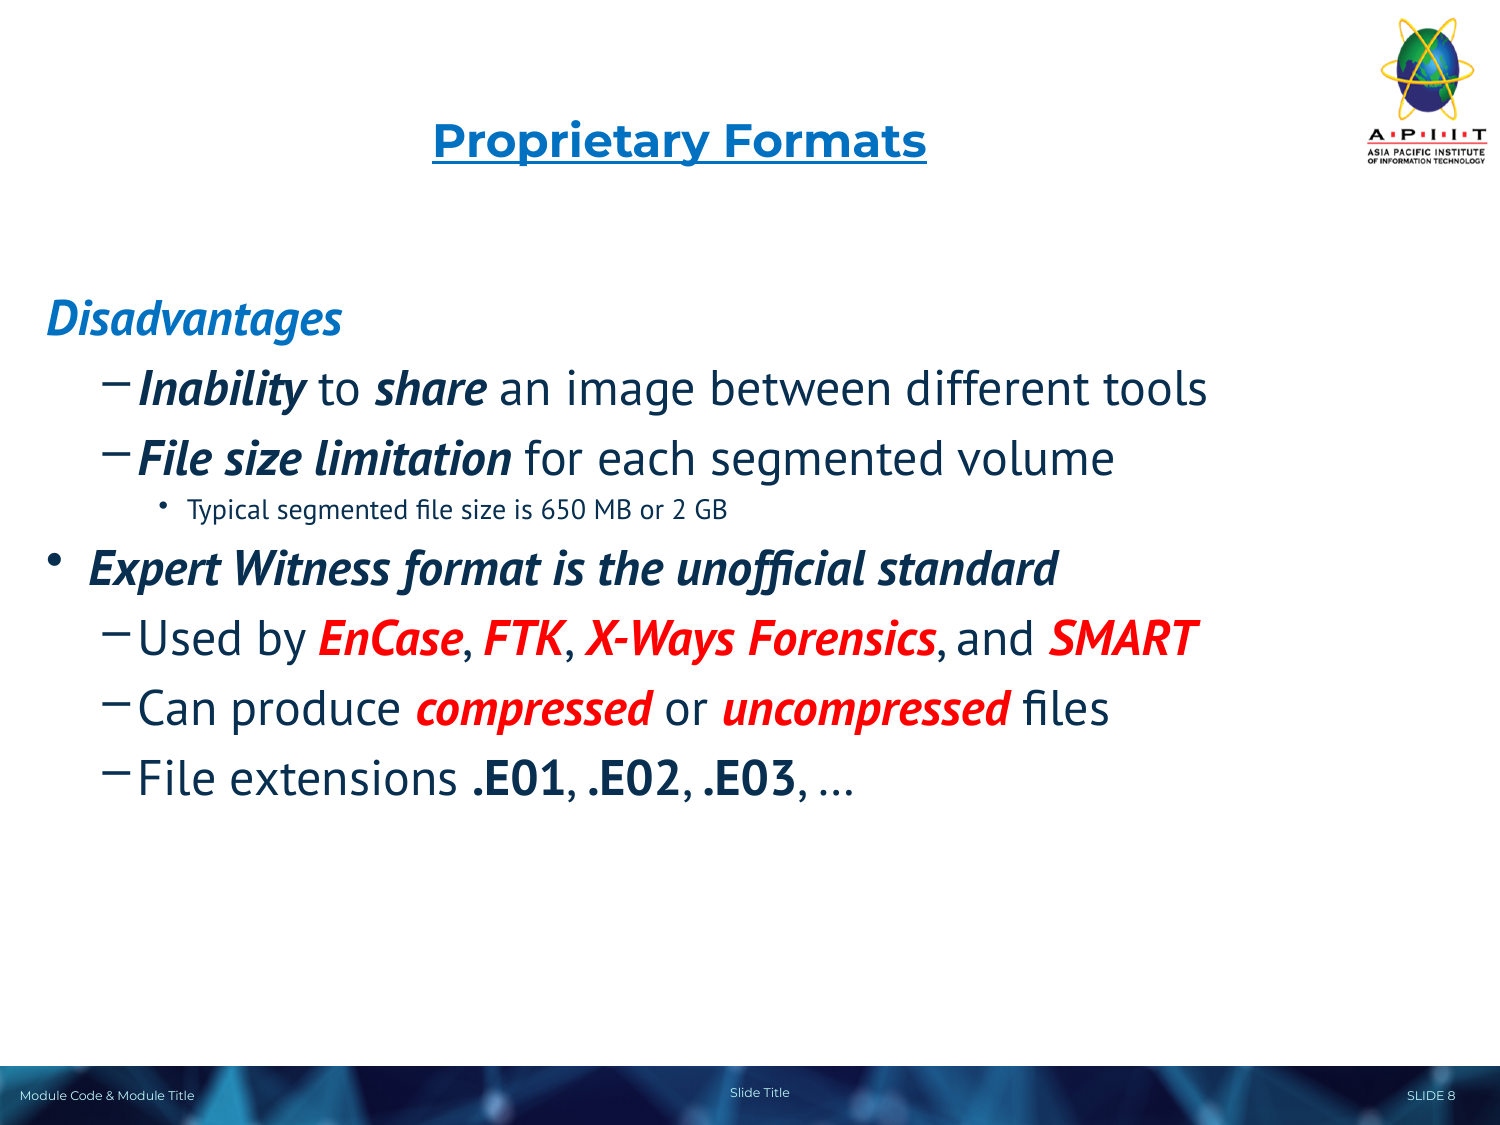

# Proprietary Formats
Disadvantages
Inability to share an image between different tools
File size limitation for each segmented volume
Typical segmented file size is 650 MB or 2 GB
Expert Witness format is the unofficial standard
Used by EnCase, FTK, X-Ways Forensics, and SMART
Can produce compressed or uncompressed files
File extensions .E01, .E02, .E03, …